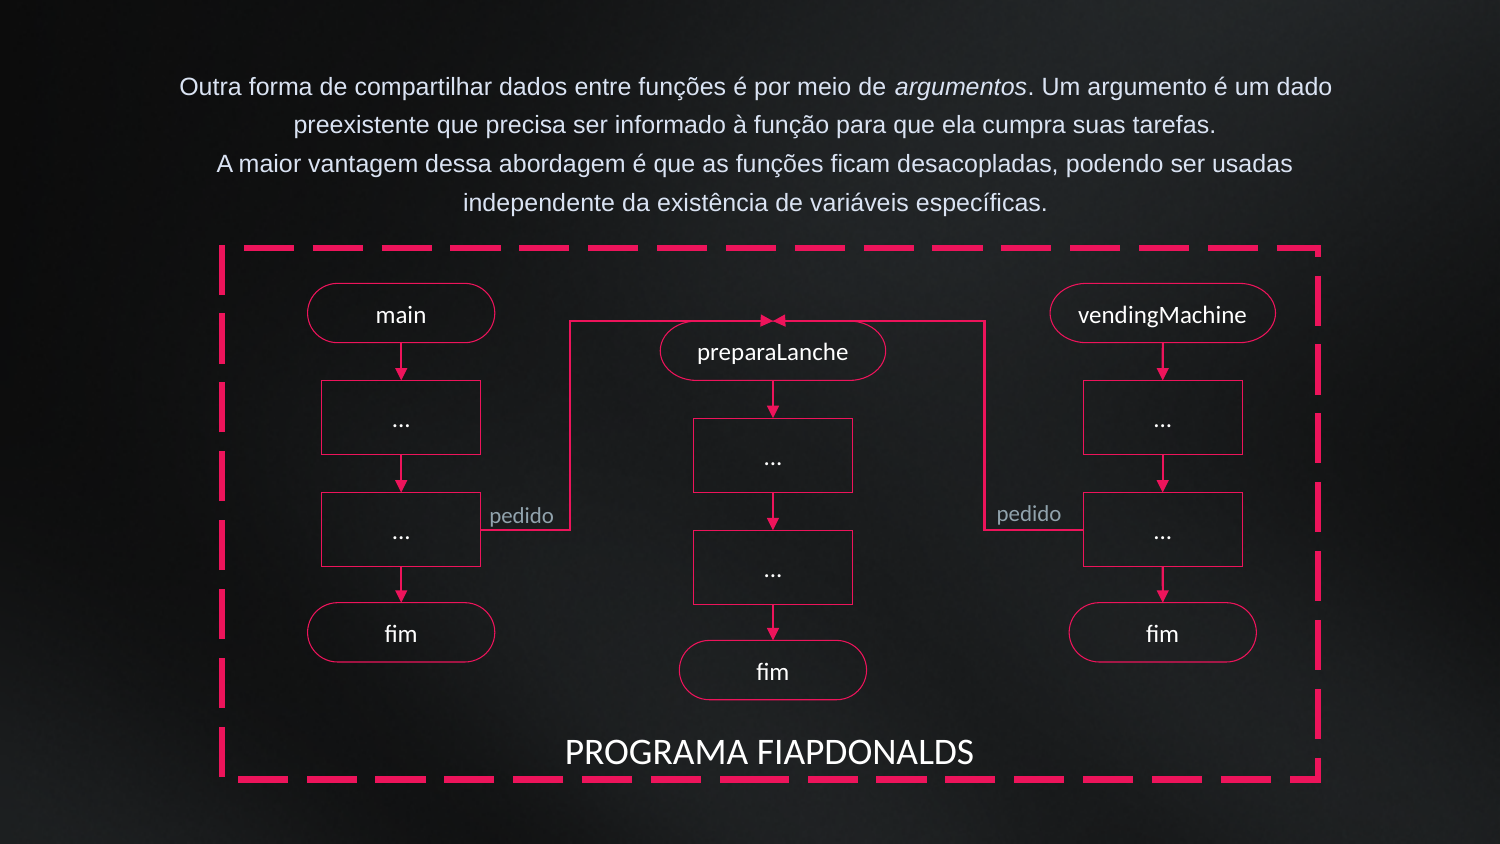

Outra forma de compartilhar dados entre funções é por meio de argumentos. Um argumento é um dado preexistente que precisa ser informado à função para que ela cumpra suas tarefas.
A maior vantagem dessa abordagem é que as funções ficam desacopladas, podendo ser usadas independente da existência de variáveis específicas.
PROGRAMA FIAPDONALDS
main
vendingMachine
preparaLanche
...
...
...
pedido
...
...
pedido
...
fim
fim
fim